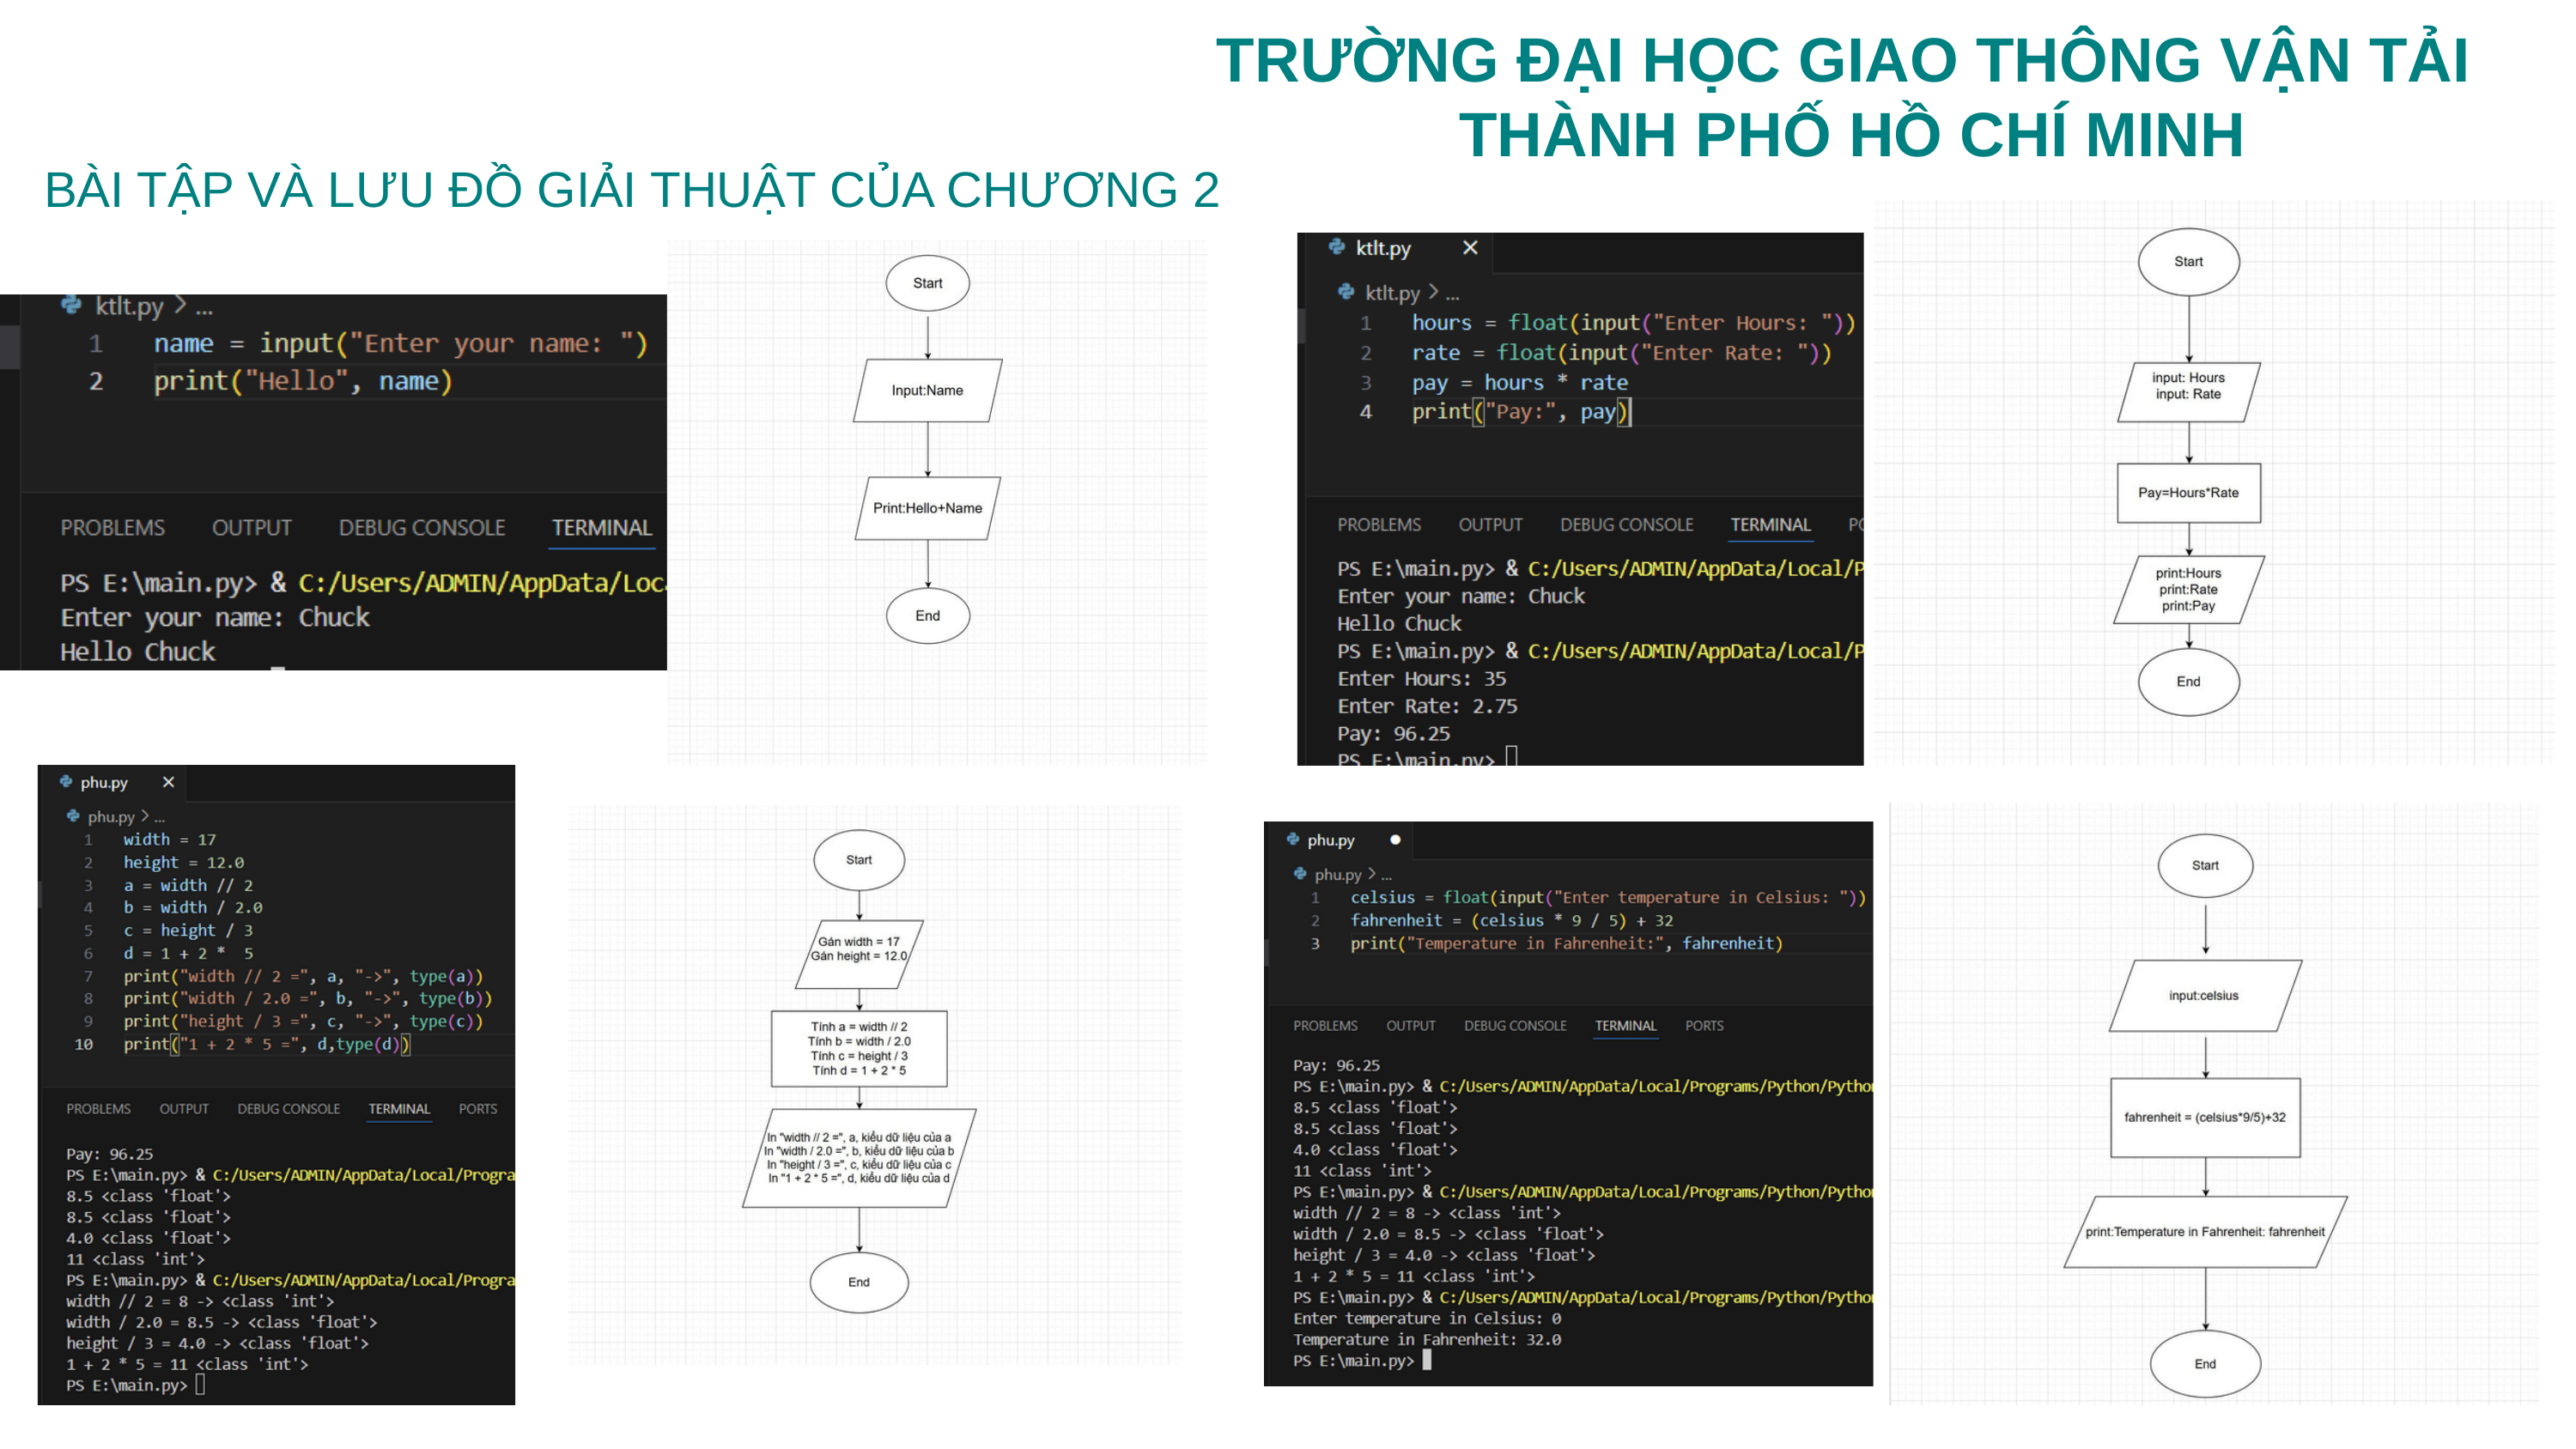

TRƯỜNG ĐẠI HỌC GIAO THÔNG VẬN TẢI
THÀNH PHỐ HỒ CHÍ MINH

BÀI TẬP VÀ LƯU ĐỒ GIẢI THUẬT CỦA CHƯƠNG 2